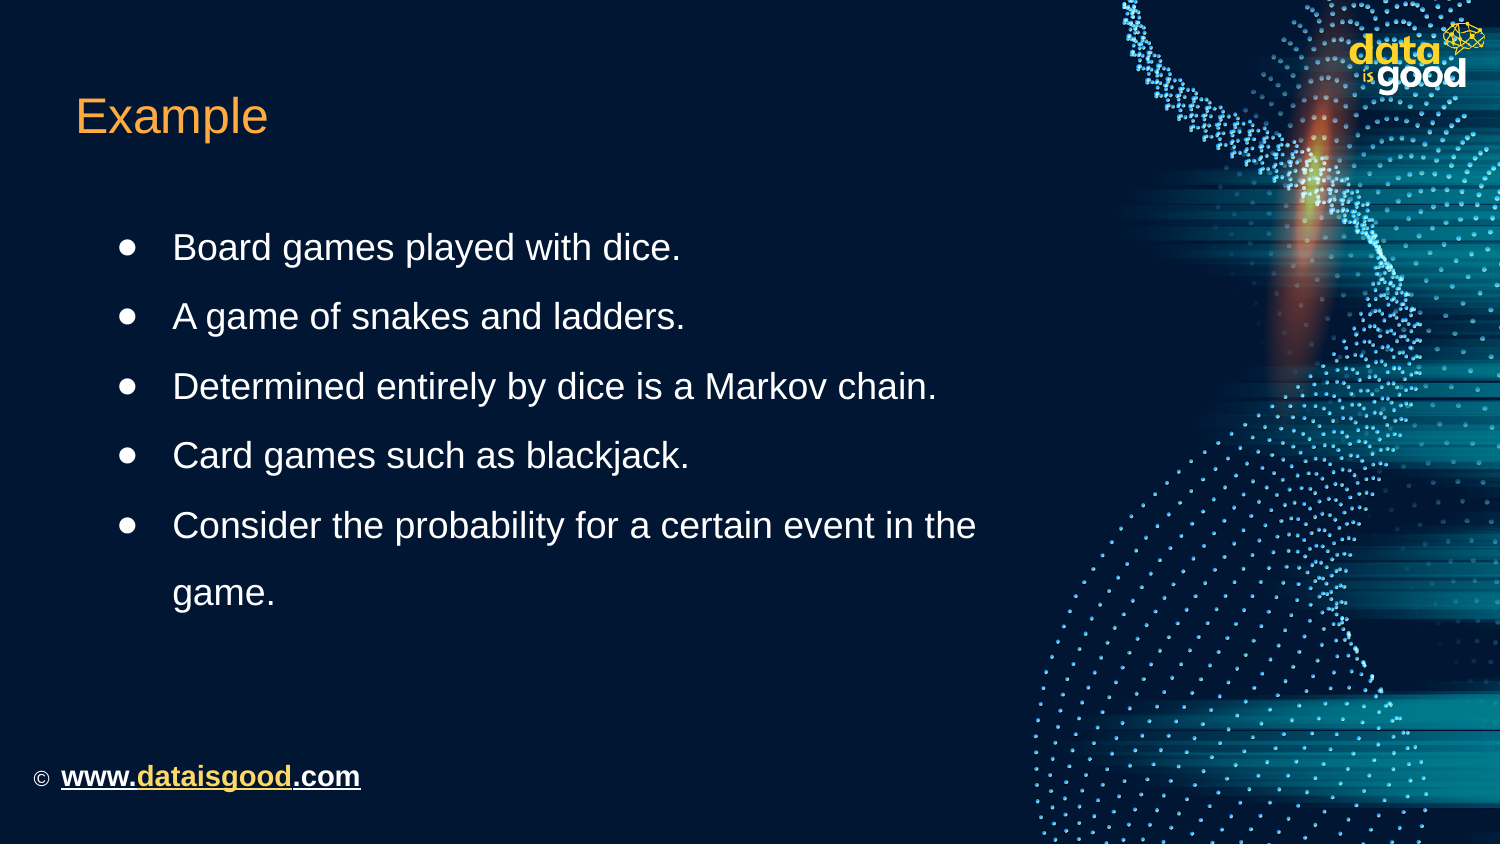

# Example
Board games played with dice.
A game of snakes and ladders.
Determined entirely by dice is a Markov chain.
Card games such as blackjack.
Consider the probability for a certain event in the game.